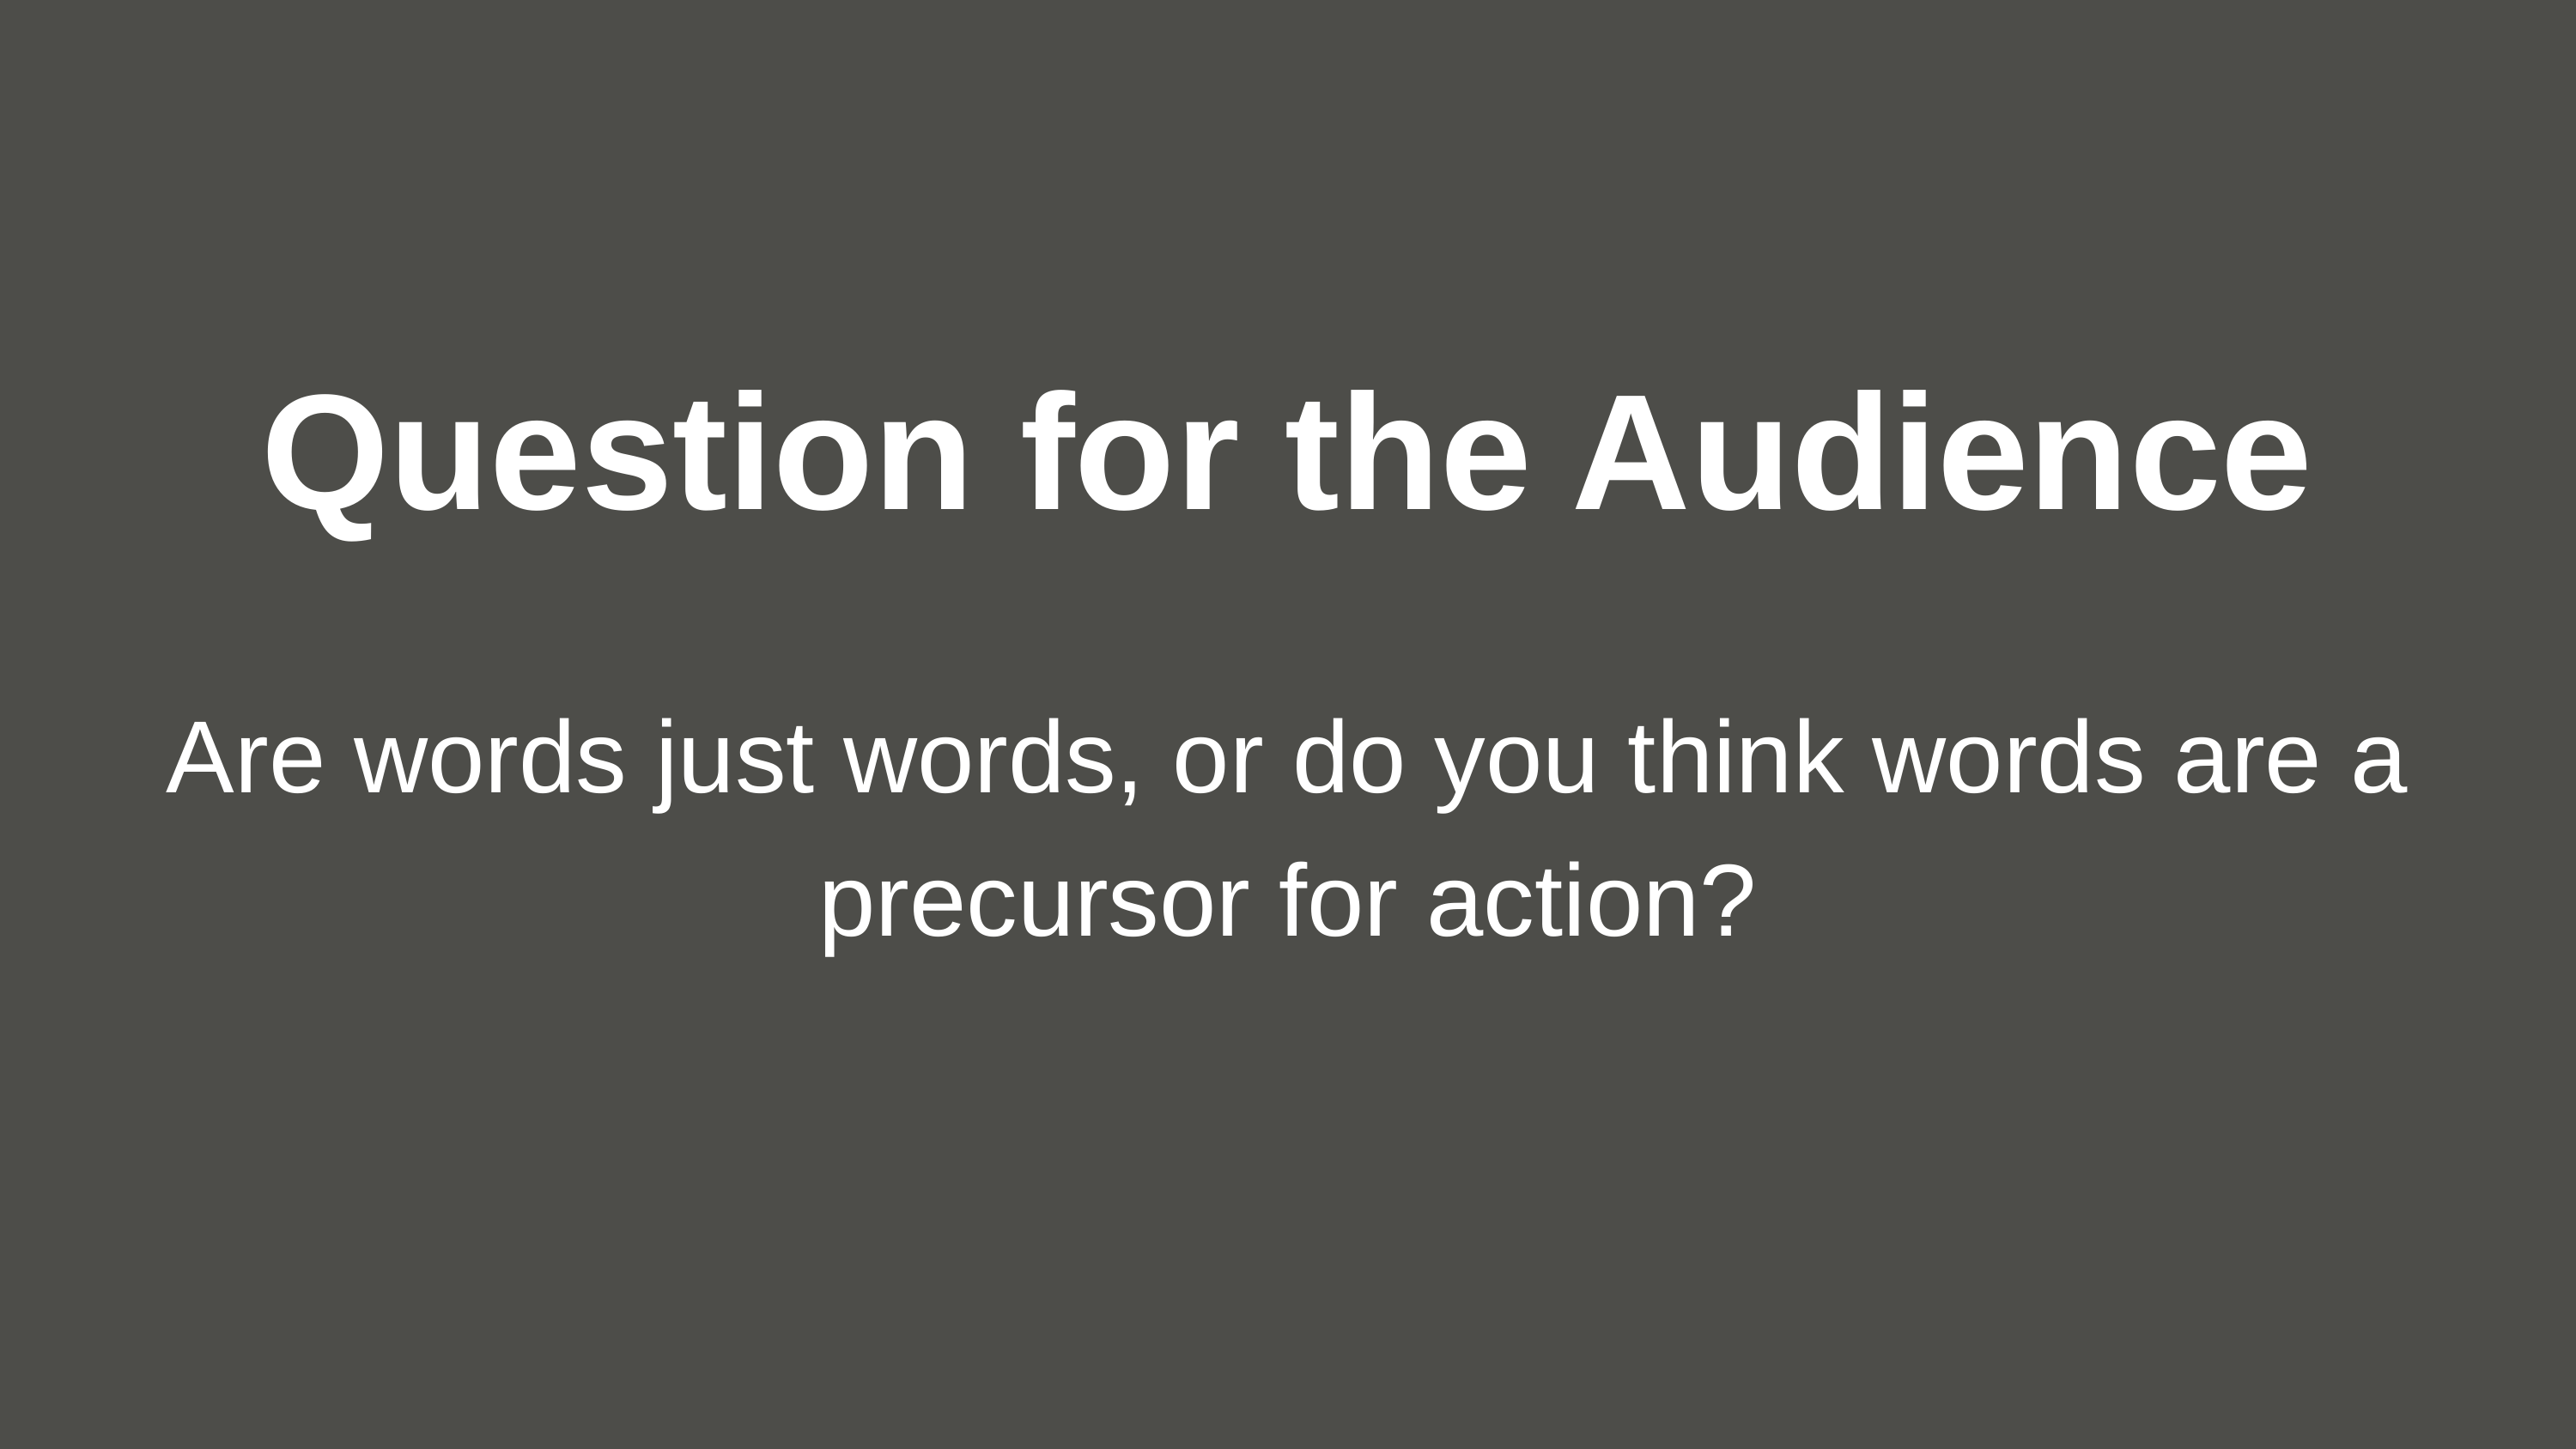

Question for the Audience
Are words just words, or do you think words are a precursor for action?